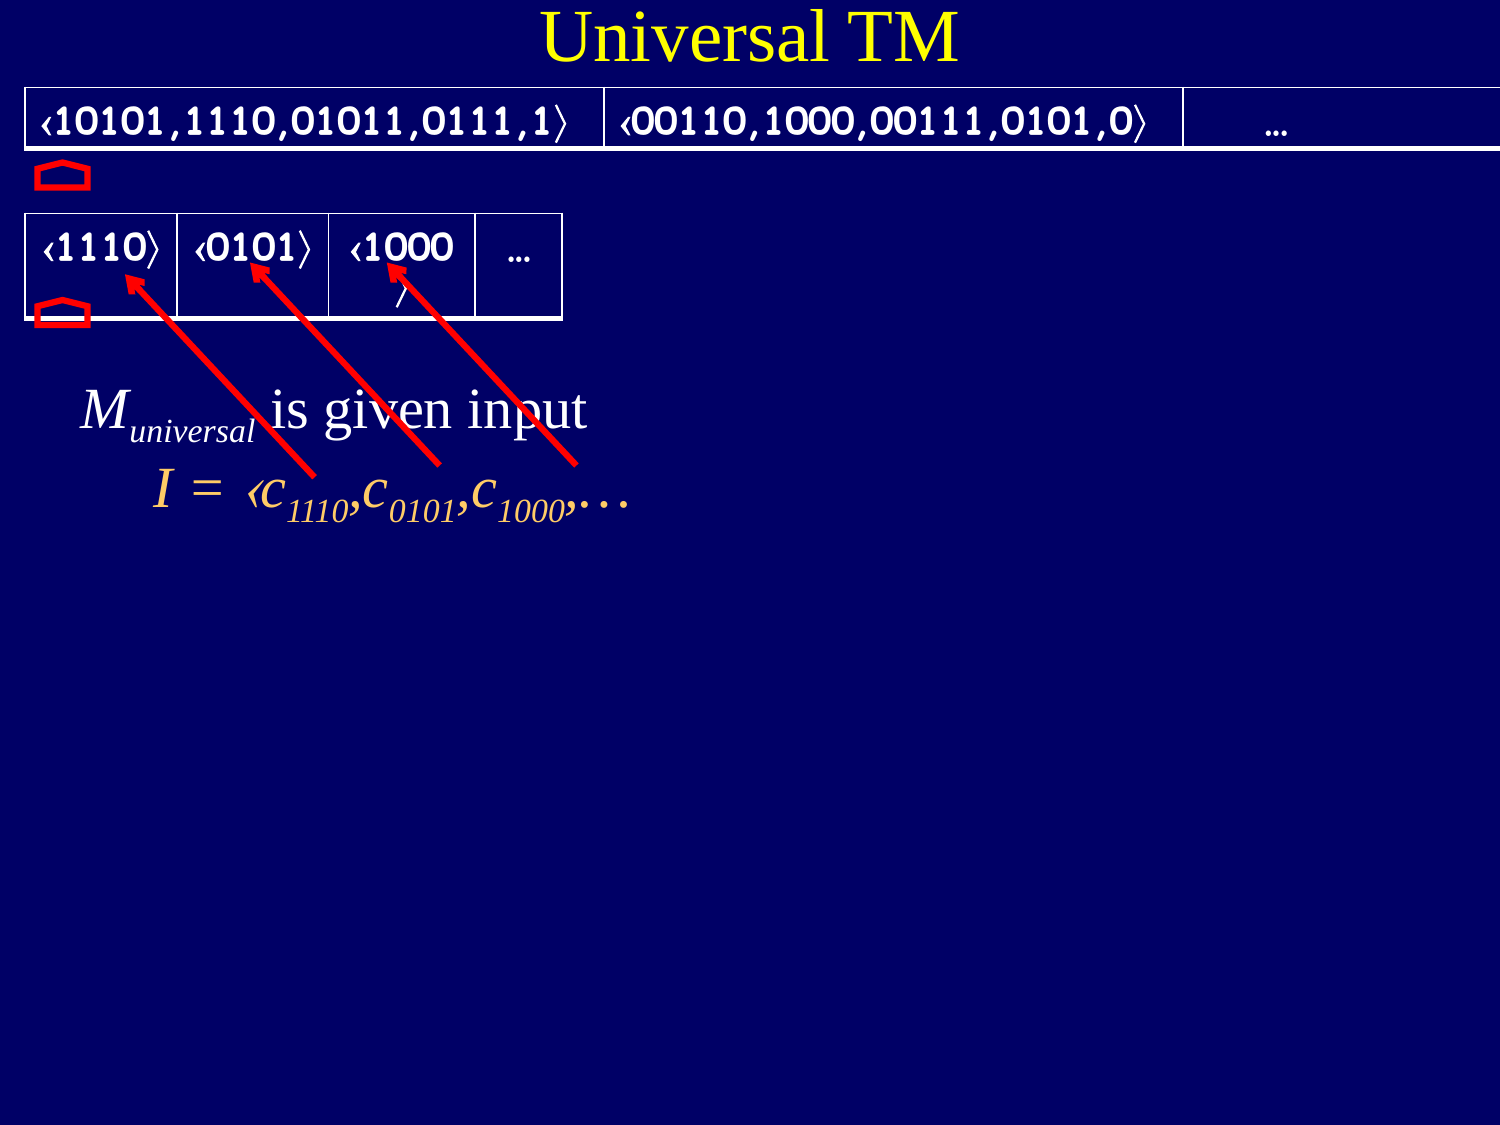

Universal TM
| 〈10101,1110,01011,0111,1〉 | 〈00110,1000,00111,0101,0〉 | … |
| --- | --- | --- |

| 〈1110〉 | 〈0101〉 | 〈1000〉 | … |
| --- | --- | --- | --- |

Muniversal is given input
     I = 〈c1110,c0101,c1000,…